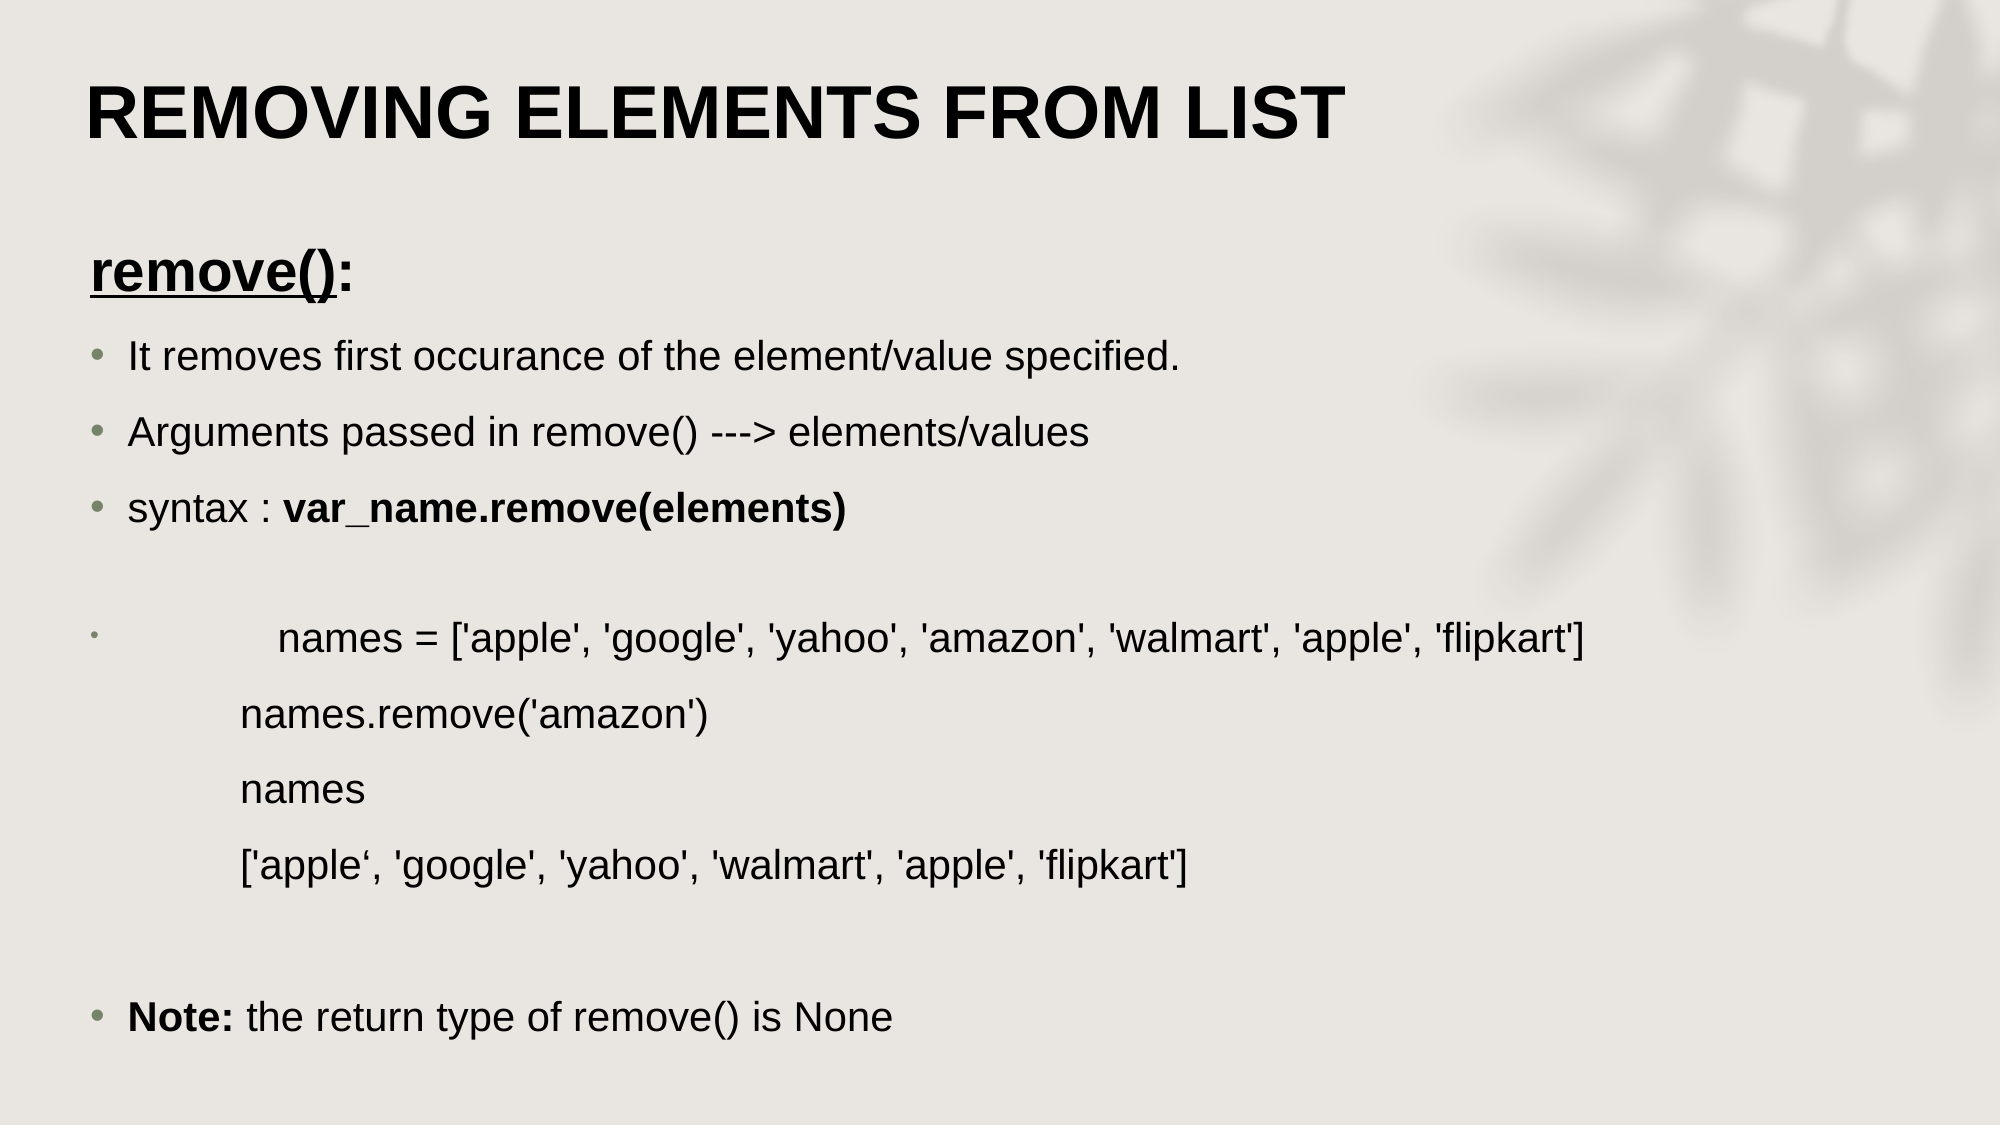

# REMOVING ELEMENTS FROM LIST
remove():
It removes first occurance of the element/value specified.
Arguments passed in remove() ---> elements/values
syntax : var_name.remove(elements)

	names = ['apple', 'google', 'yahoo', 'amazon', 'walmart', 'apple', 'flipkart']
	names.remove('amazon')
	names
	['apple‘, 'google', 'yahoo', 'walmart', 'apple', 'flipkart']

Note: the return type of remove() is None